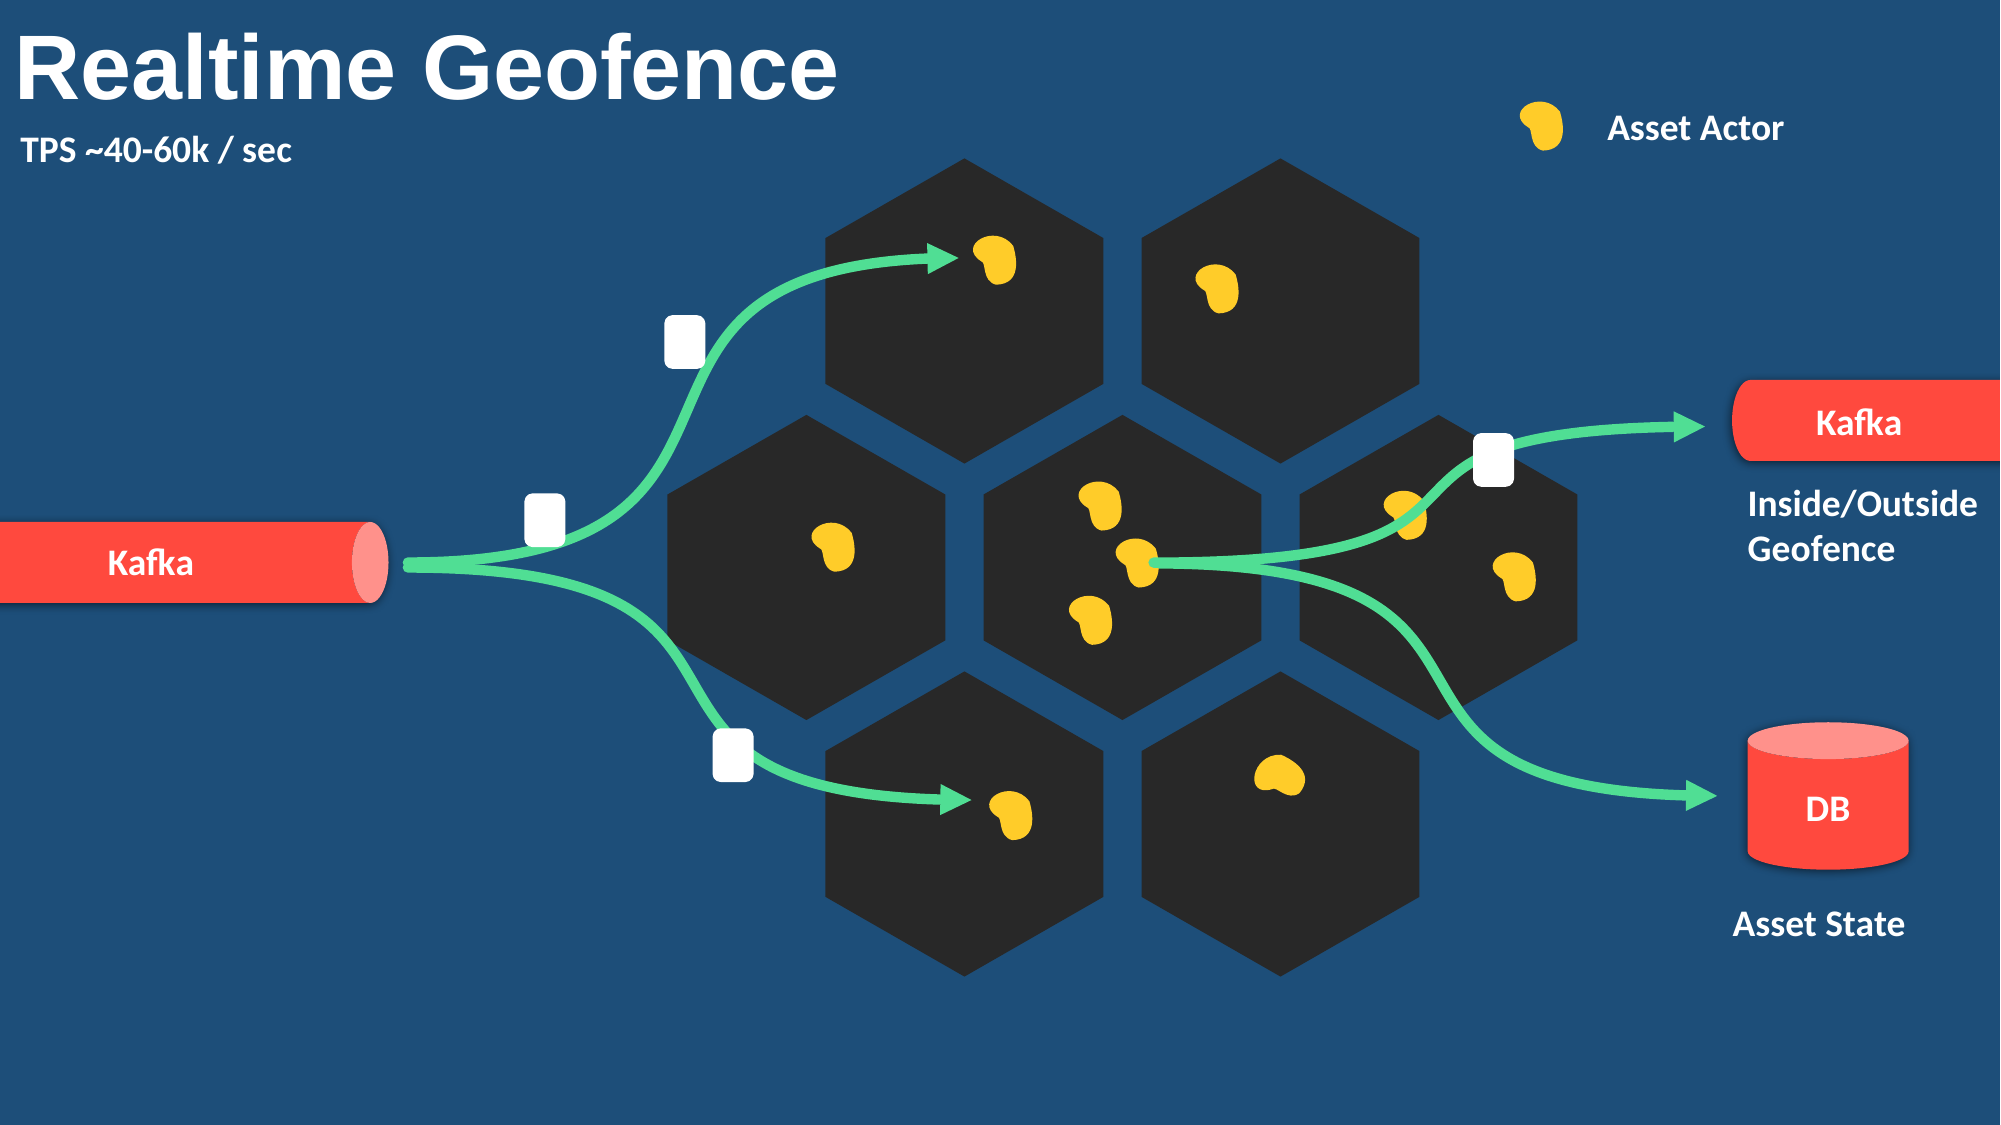

Realtime Geofence
Asset Actor

TPS ~40-60k / sec

Kafka

Inside/Outside
Geofence

Kafka

DB

Asset State